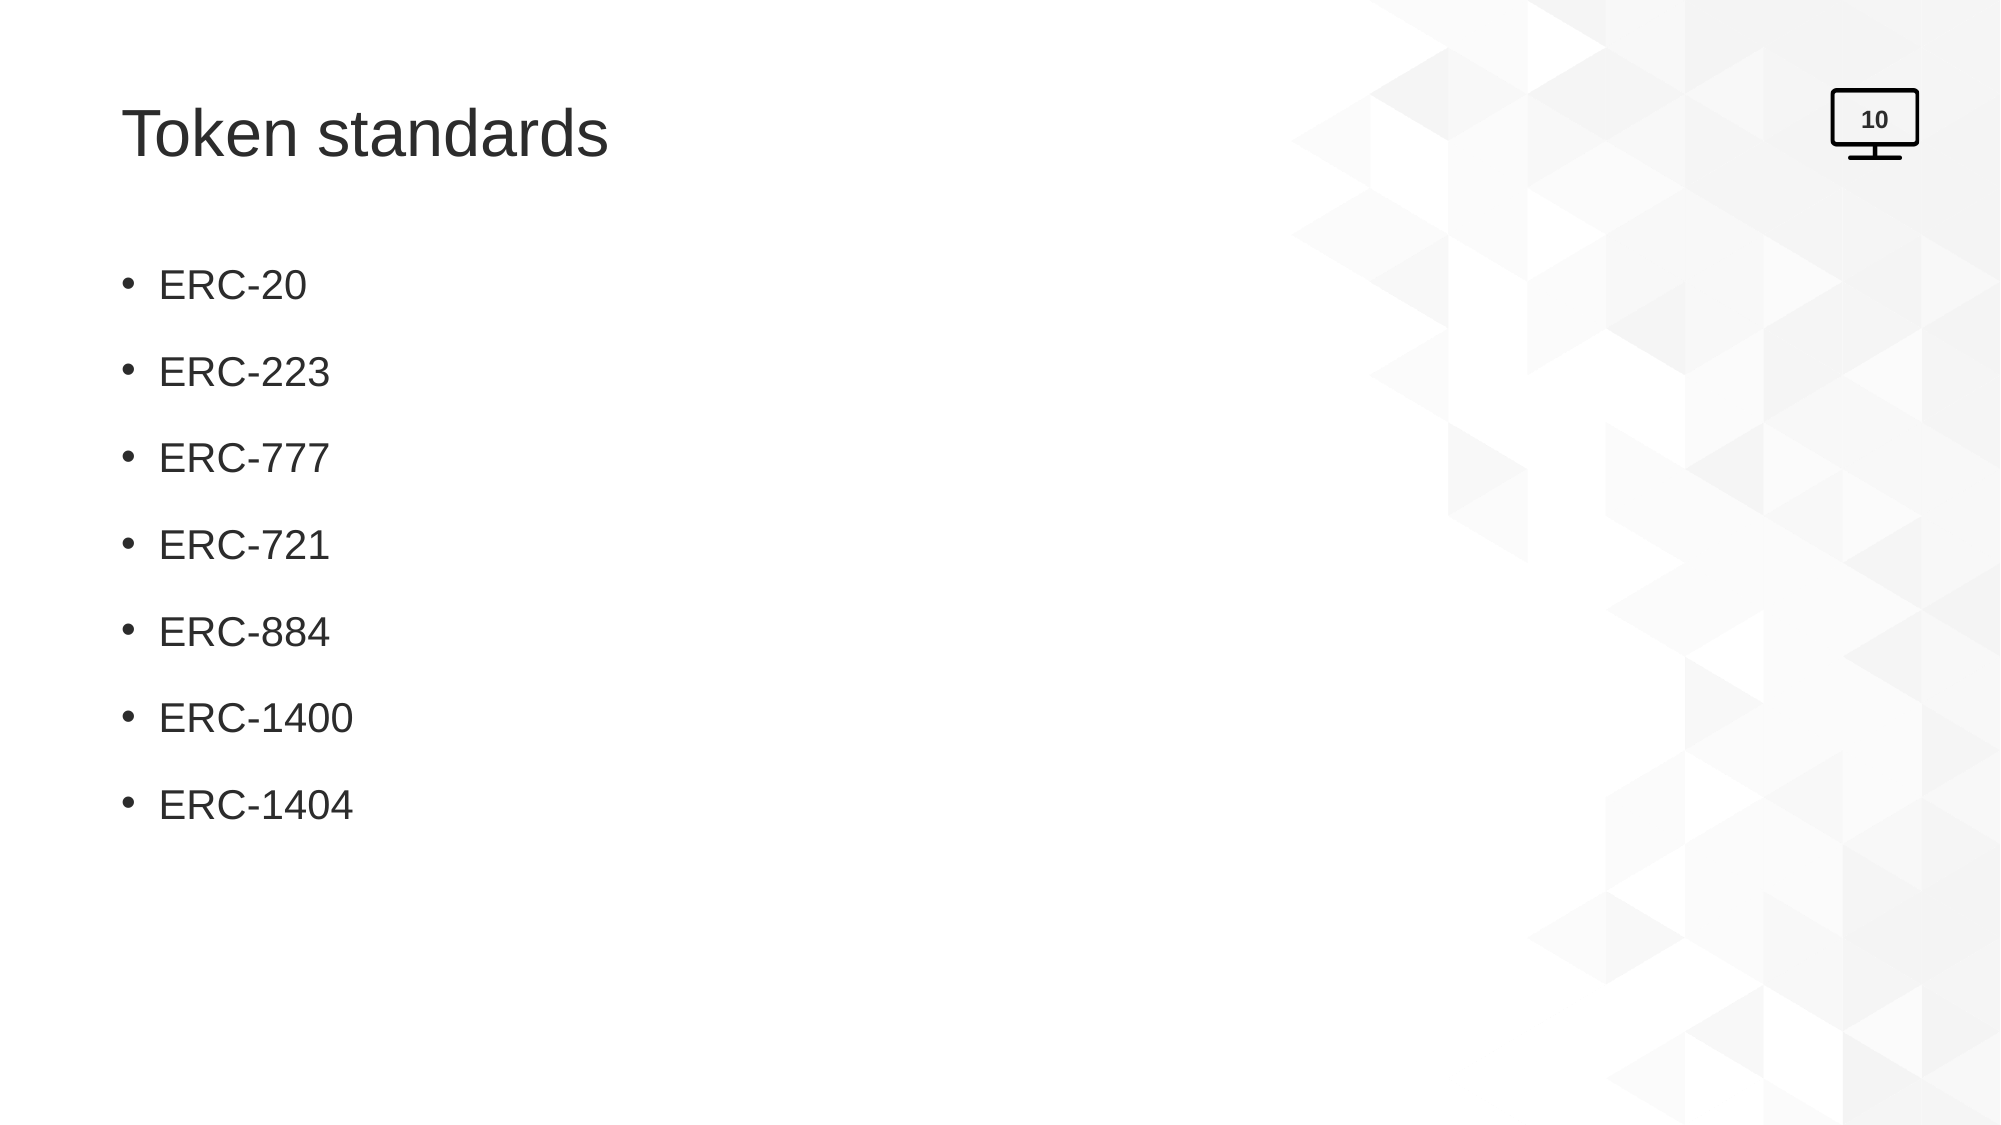

# Token standards
10
ERC-20
ERC-223
ERC-777
ERC-721
ERC-884
ERC-1400
ERC-1404